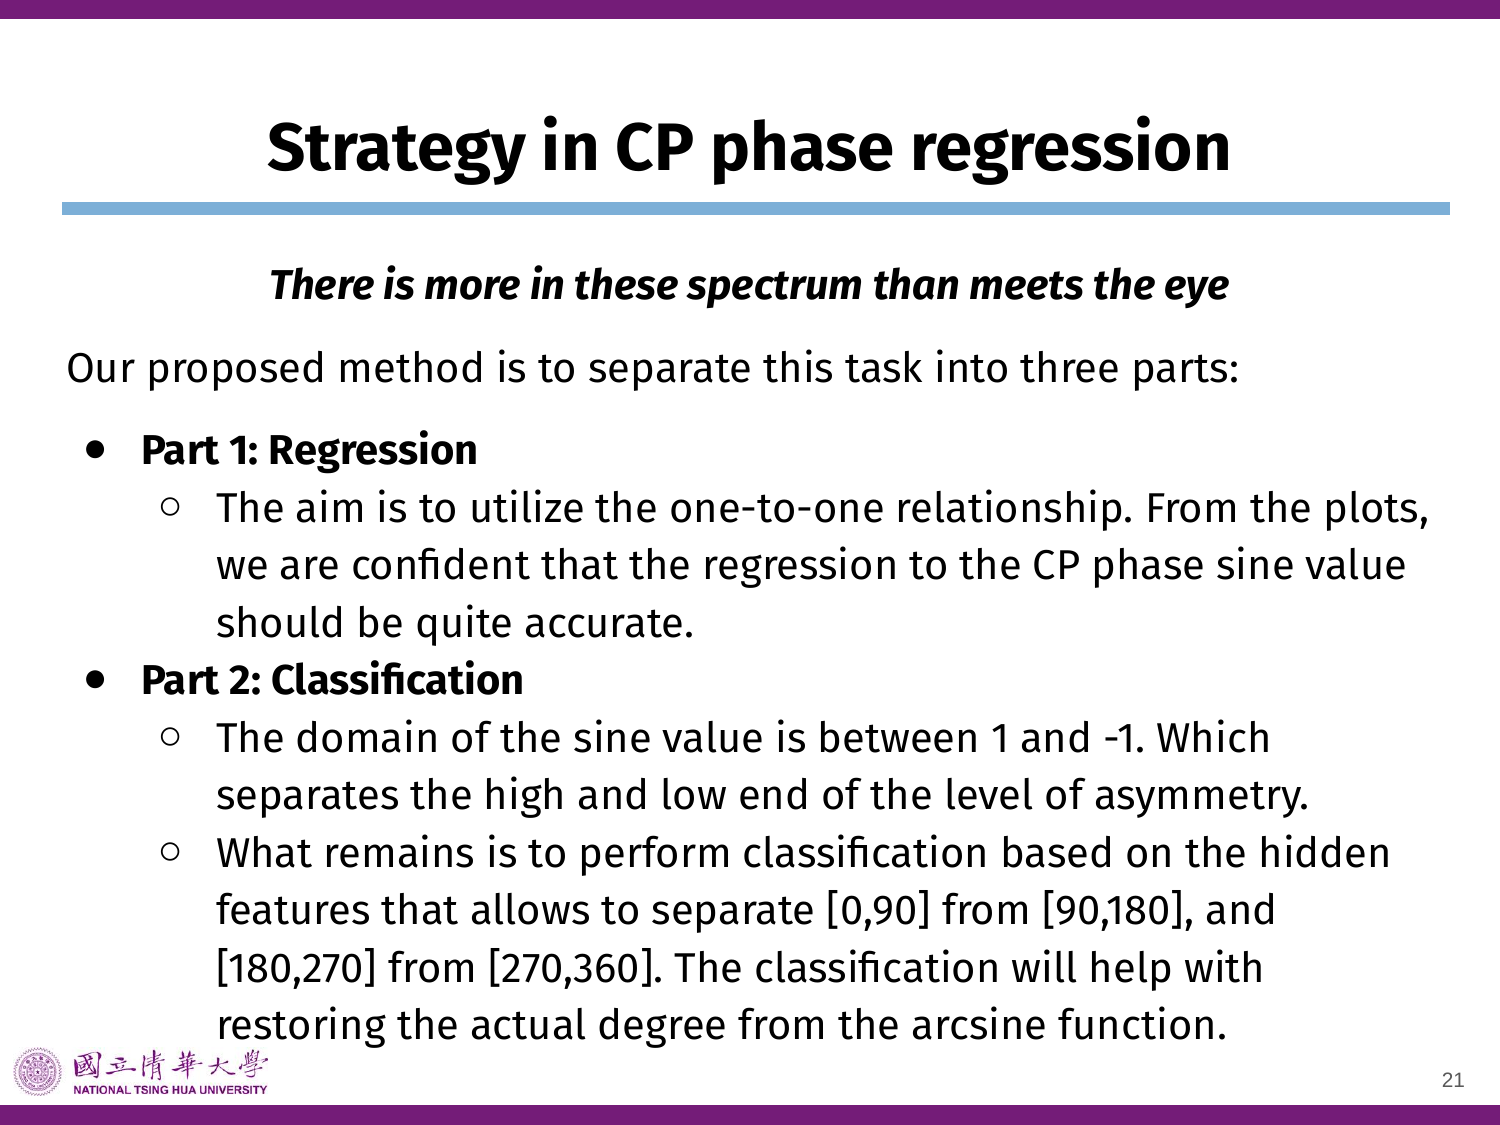

# Strategy in CP phase regression
There is more in these spectrum than meets the eye
Our proposed method is to separate this task into three parts:
Part 1: Regression
The aim is to utilize the one-to-one relationship. From the plots, we are confident that the regression to the CP phase sine value should be quite accurate.
Part 2: Classification
The domain of the sine value is between 1 and -1. Which separates the high and low end of the level of asymmetry.
What remains is to perform classification based on the hidden features that allows to separate [0,90] from [90,180], and [180,270] from [270,360]. The classification will help with restoring the actual degree from the arcsine function.
21